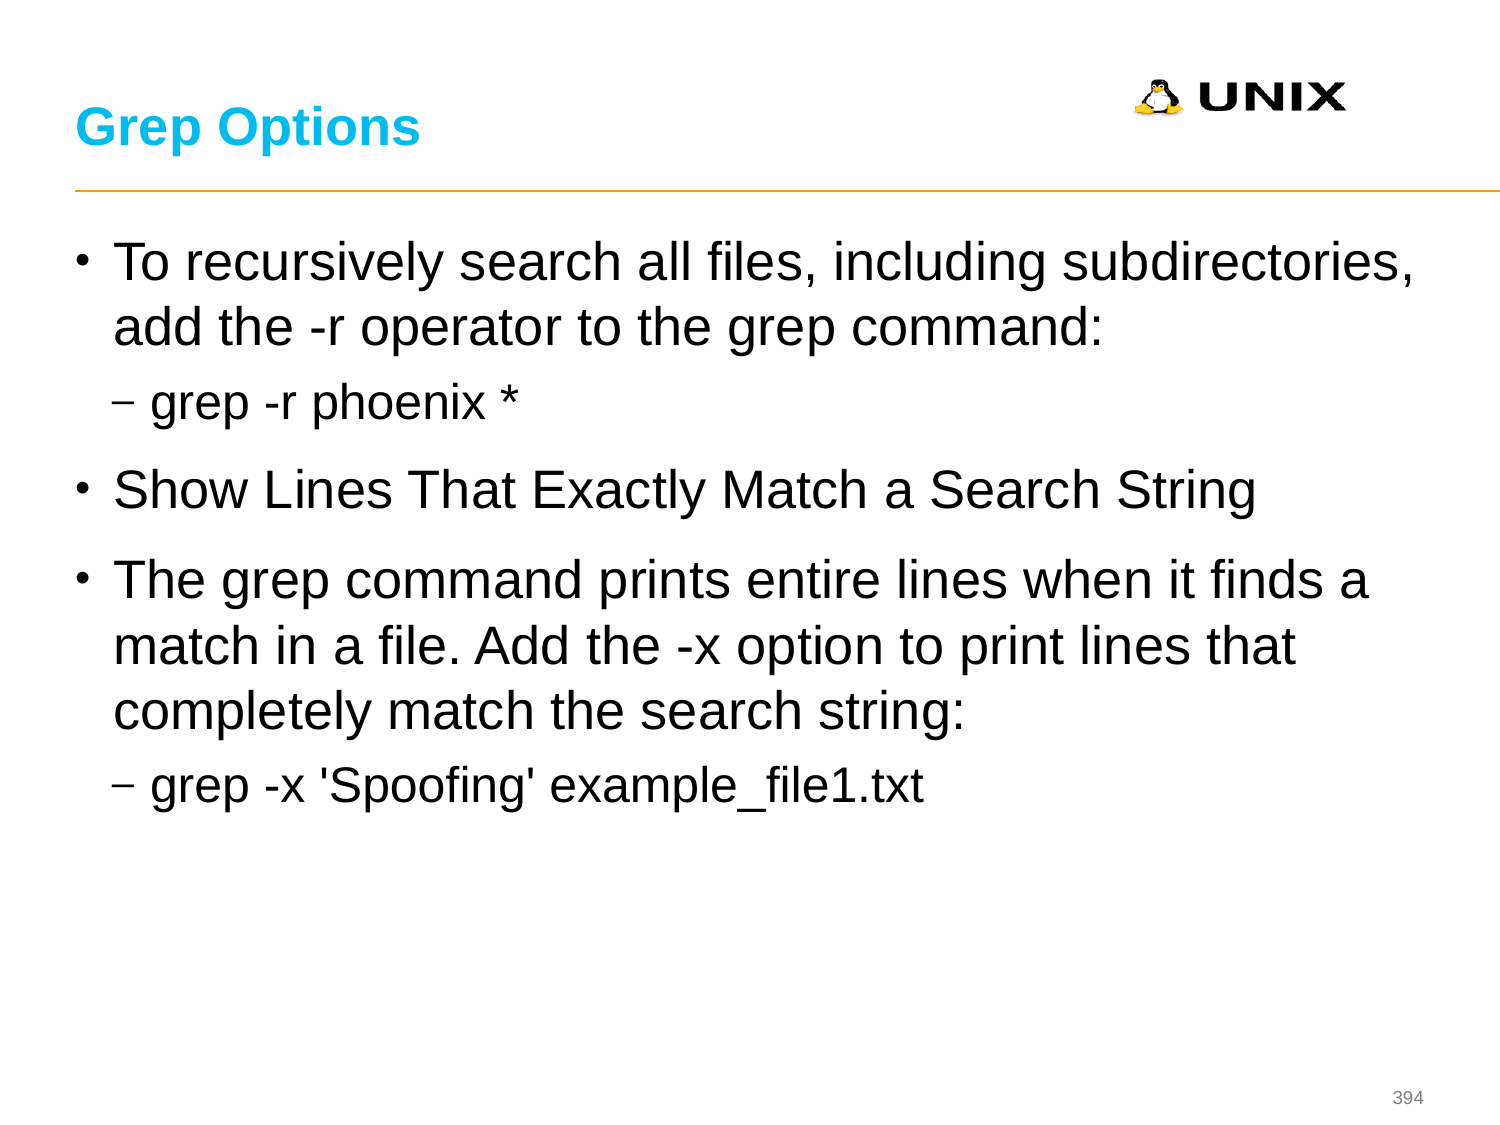

# Grep Options
To recursively search all files, including subdirectories, add the -r operator to the grep command:
grep -r phoenix *
Show Lines That Exactly Match a Search String
The grep command prints entire lines when it finds a match in a file. Add the -x option to print lines that completely match the search string:
grep -x 'Spoofing' example_file1.txt